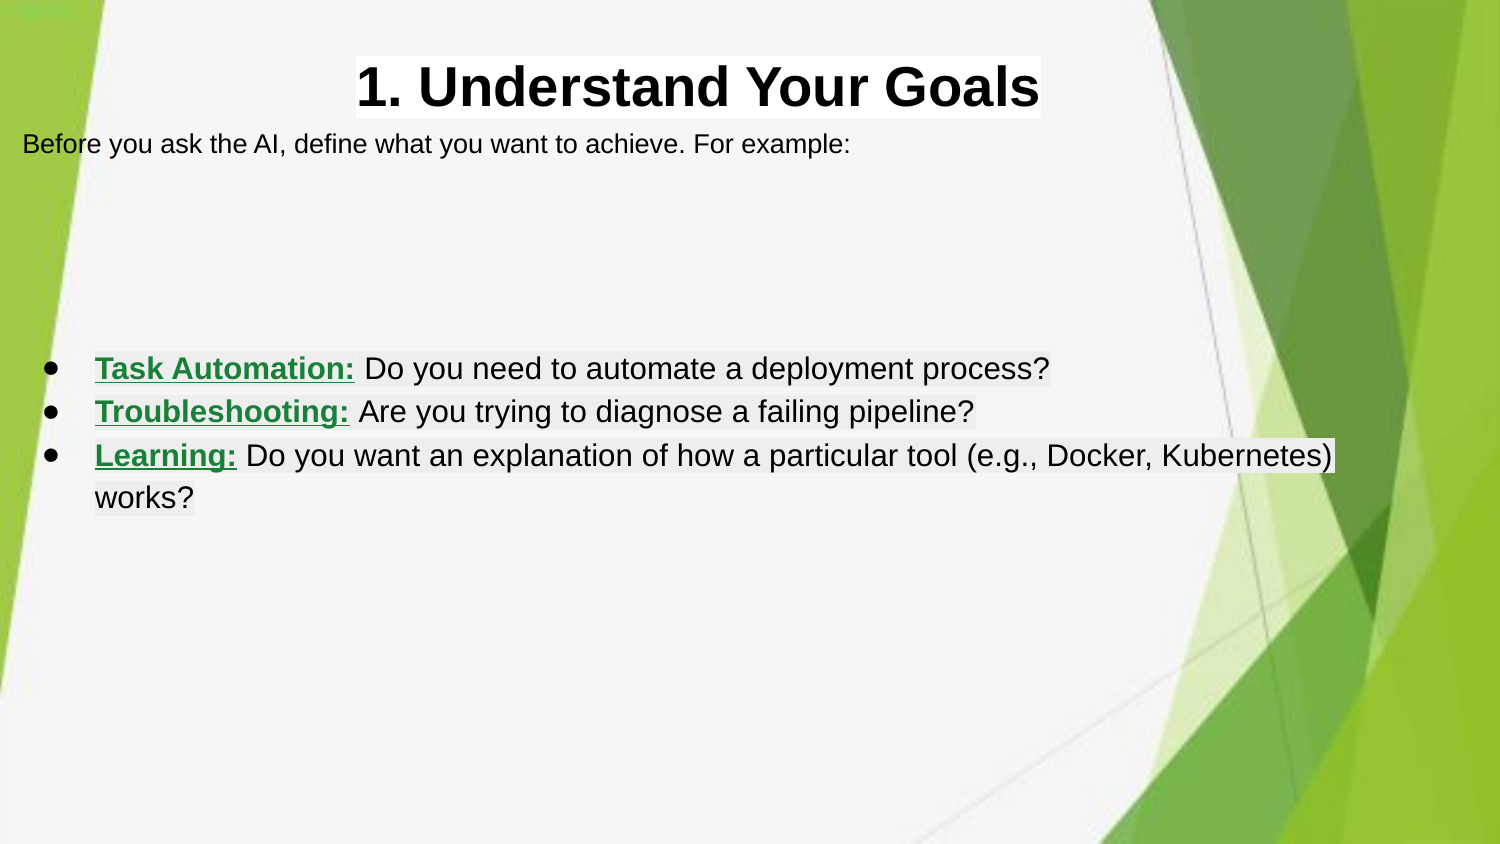

# 1. Understand Your Goals

Before you ask the AI, define what you want to achieve. For example:
Task Automation: Do you need to automate a deployment process?
Troubleshooting: Are you trying to diagnose a failing pipeline?
Learning: Do you want an explanation of how a particular tool (e.g., Docker, Kubernetes) works?